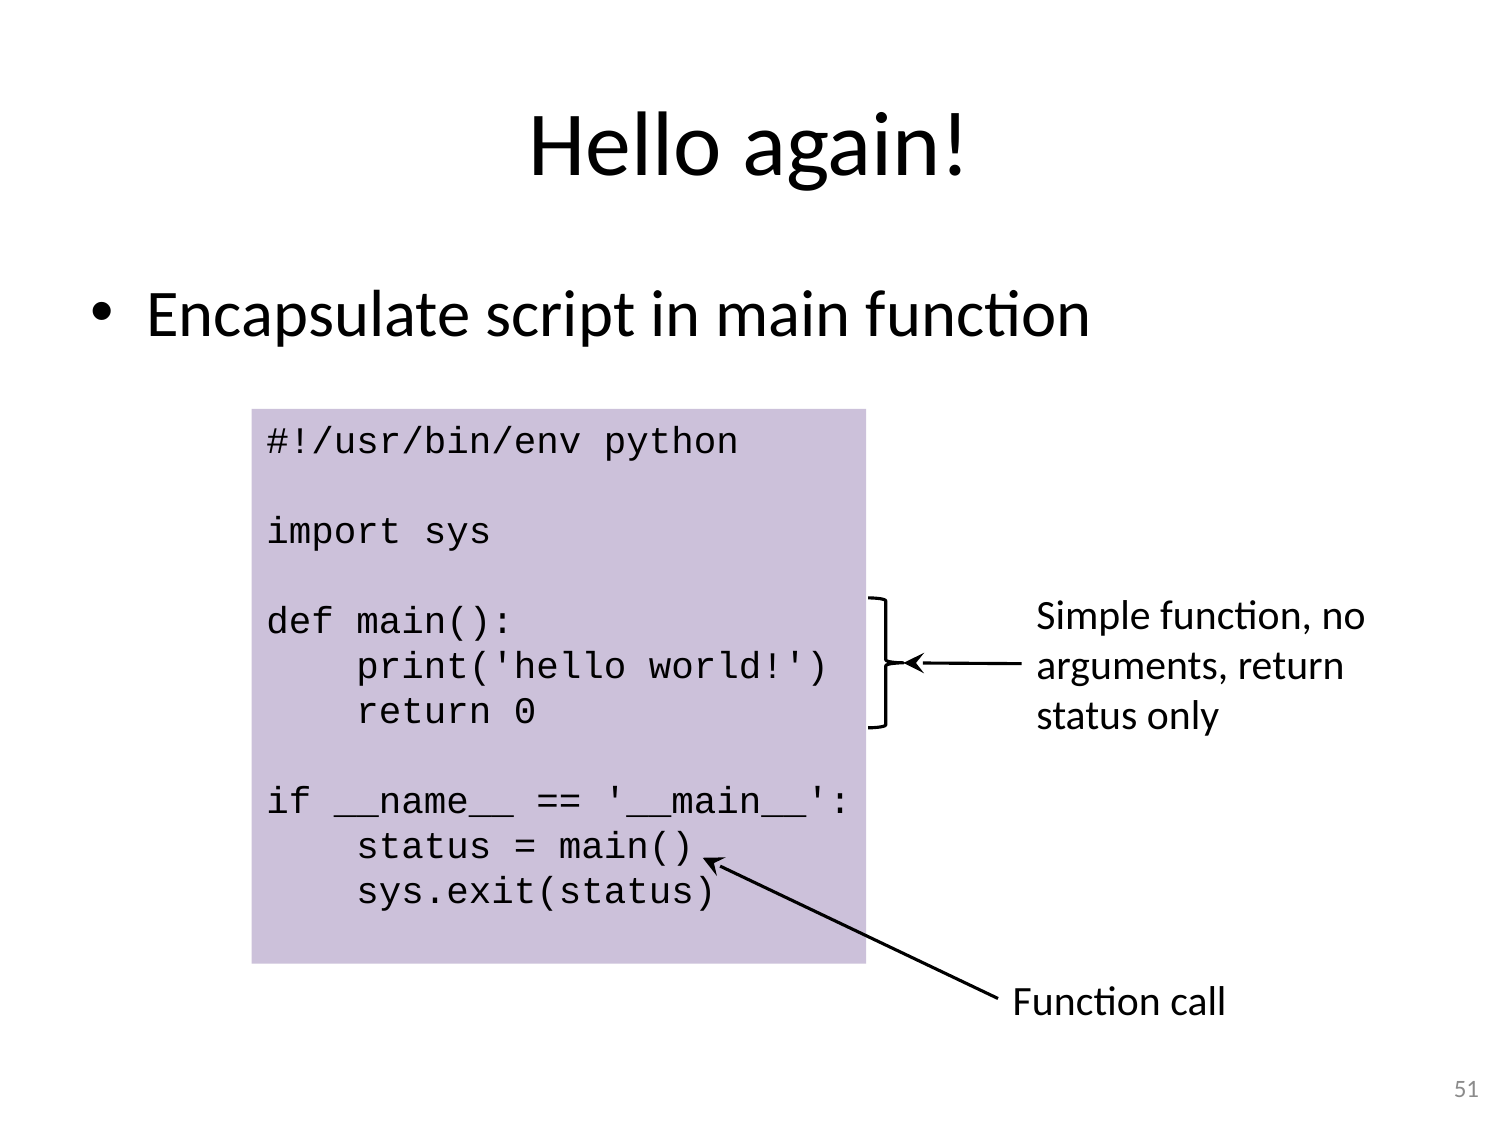

# Hello again!
Encapsulate script in main function
#!/usr/bin/env python

import sys

def main():
    print('hello world!')
    return 0

if __name__ == '__main__':
    status = main()
    sys.exit(status)

Simple function, no arguments, return
status only

Function call
51